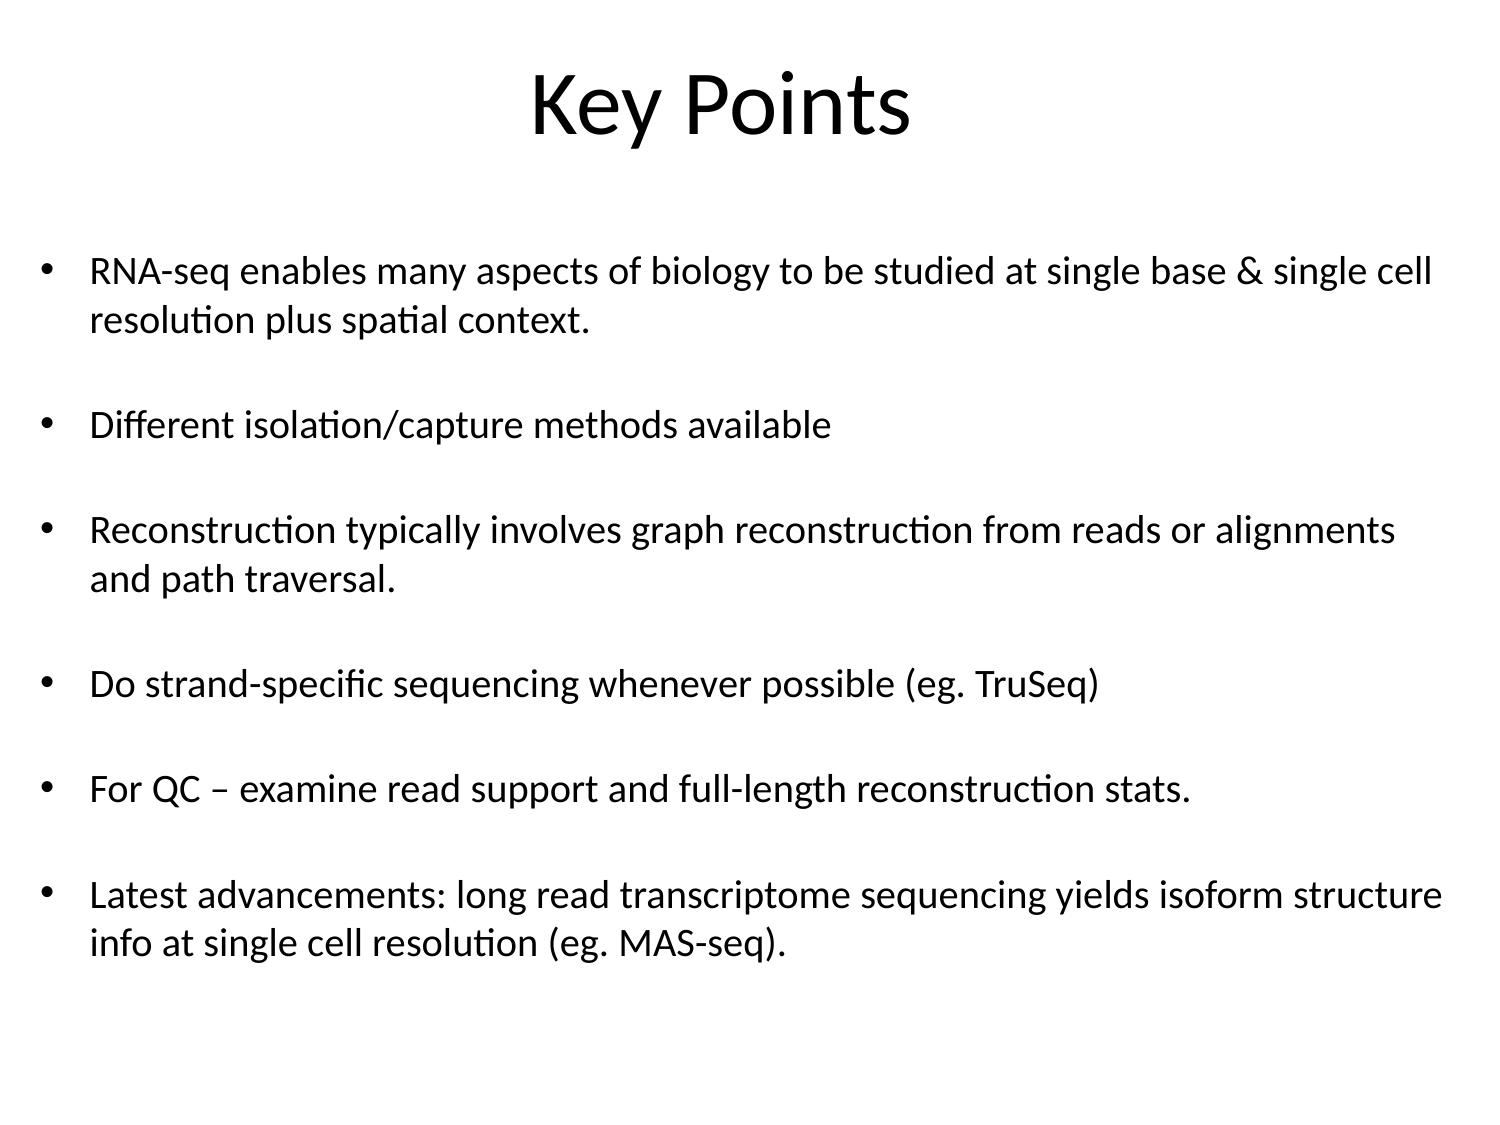

# Key Points
RNA-seq enables many aspects of biology to be studied at single base & single cell resolution plus spatial context.
Different isolation/capture methods available
Reconstruction typically involves graph reconstruction from reads or alignments and path traversal.
Do strand-specific sequencing whenever possible (eg. TruSeq)
For QC – examine read support and full-length reconstruction stats.
Latest advancements: long read transcriptome sequencing yields isoform structure info at single cell resolution (eg. MAS-seq).